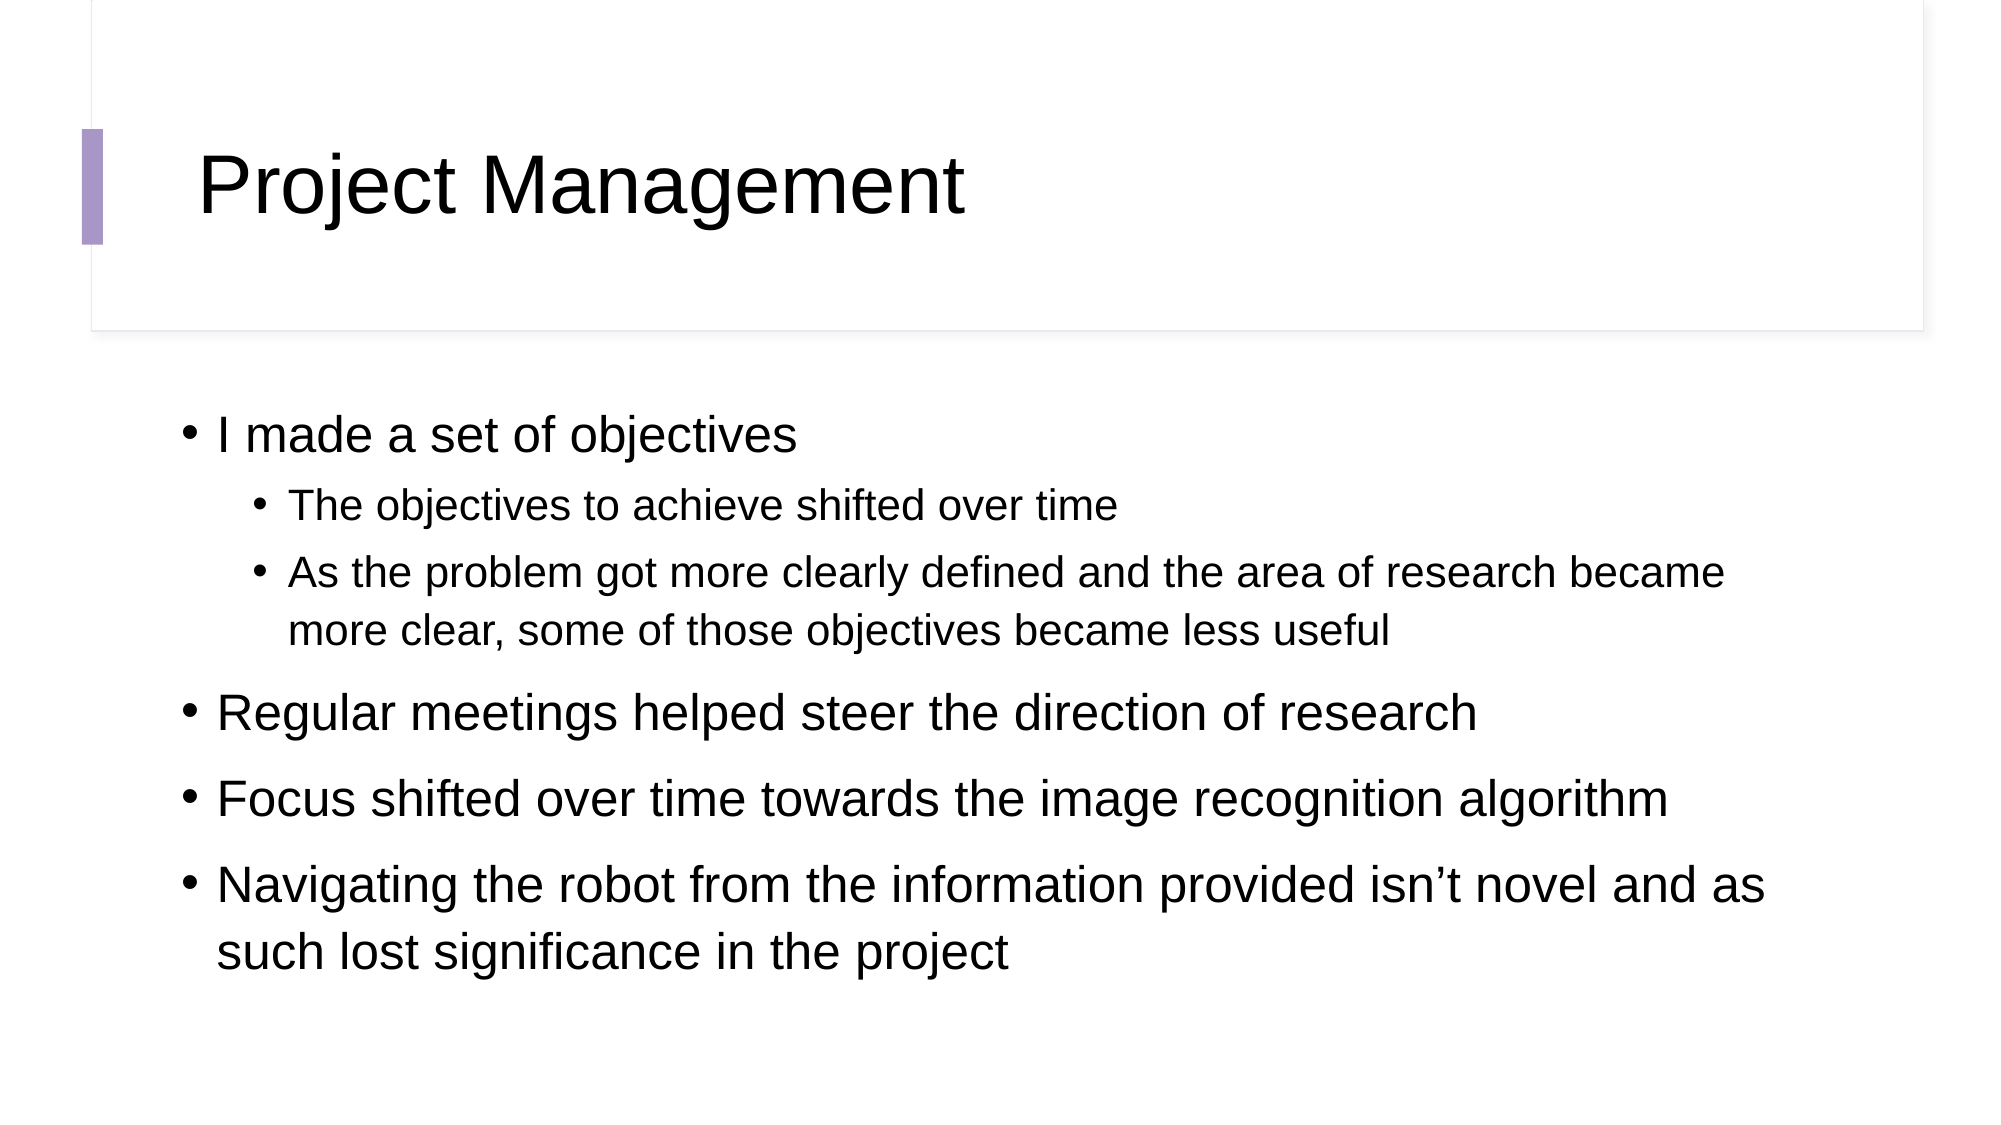

# Project Management
I made a set of objectives
The objectives to achieve shifted over time
As the problem got more clearly defined and the area of research became more clear, some of those objectives became less useful
Regular meetings helped steer the direction of research
Focus shifted over time towards the image recognition algorithm
Navigating the robot from the information provided isn’t novel and as such lost significance in the project